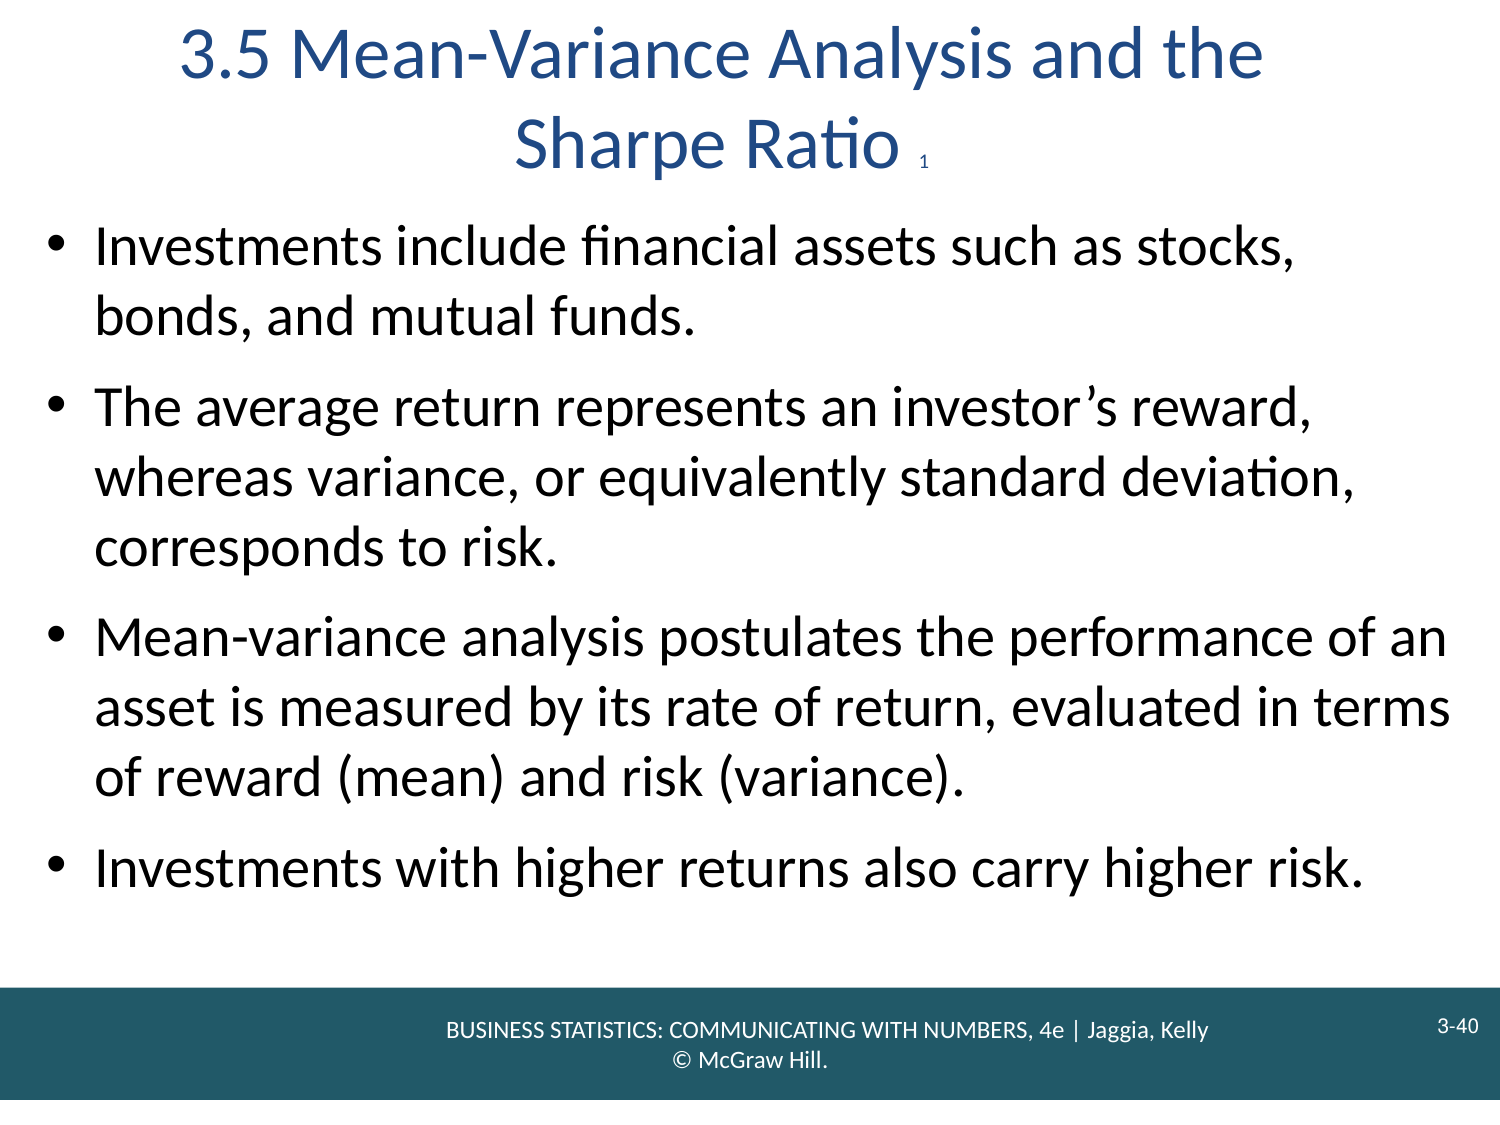

# 3.5 Mean-Variance Analysis and the Sharpe Ratio 1
Investments include financial assets such as stocks, bonds, and mutual funds.
The average return represents an investor’s reward, whereas variance, or equivalently standard deviation, corresponds to risk.
Mean-variance analysis postulates the performance of an asset is measured by its rate of return, evaluated in terms of reward (mean) and risk (variance).
Investments with higher returns also carry higher risk.